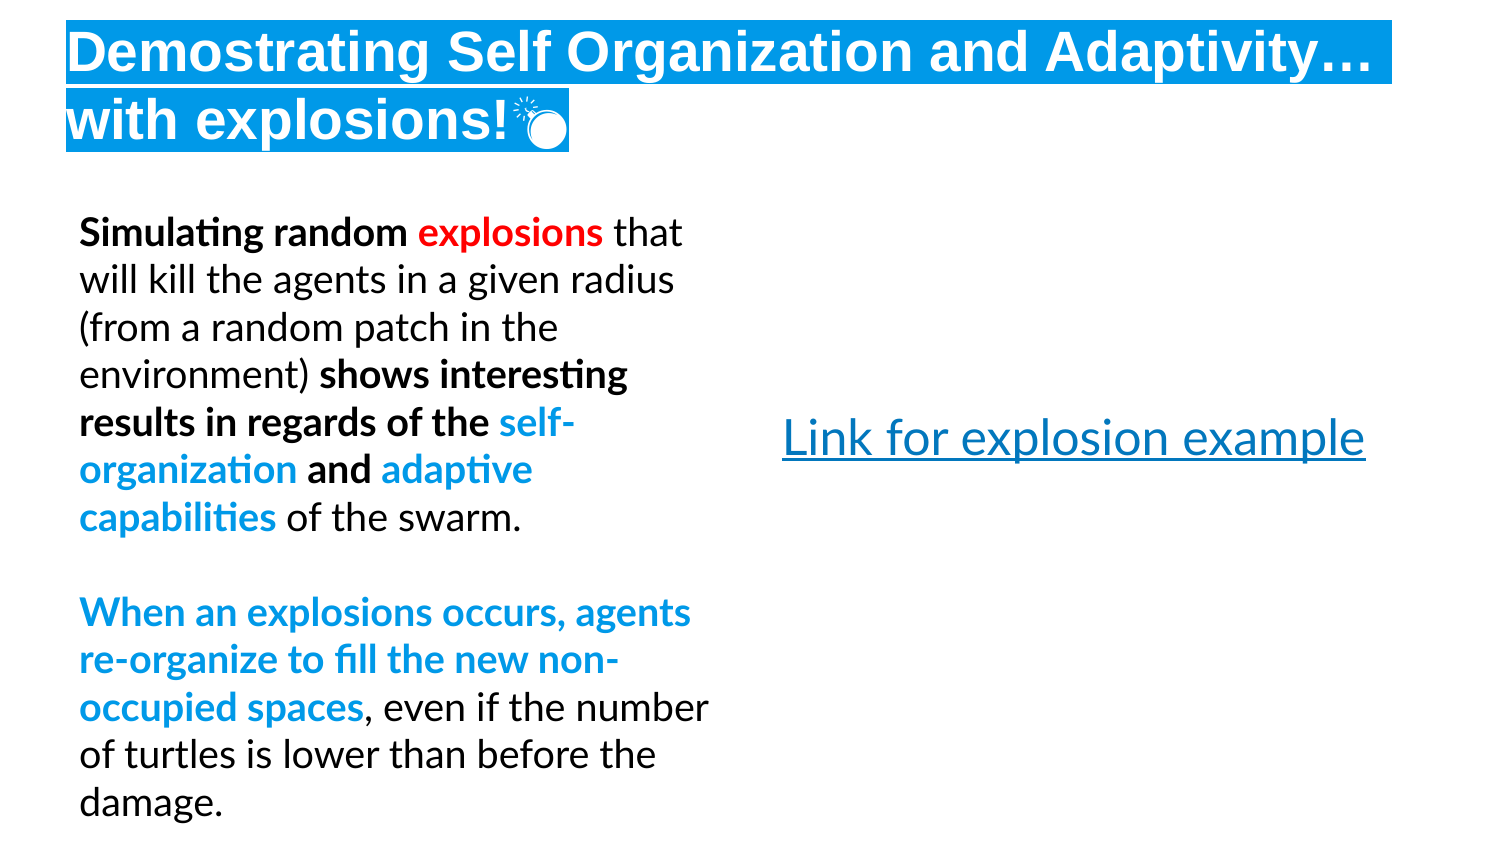

# Demostrating Self Organization and Adaptivity… with explosions!💣
Simulating random explosions that will kill the agents in a given radius (from a random patch in the environment) shows interesting results in regards of the self-organization and adaptive capabilities of the swarm.

When an explosions occurs, agents re-organize to fill the new non-occupied spaces, even if the number of turtles is lower than before the damage.
Link for explosion example